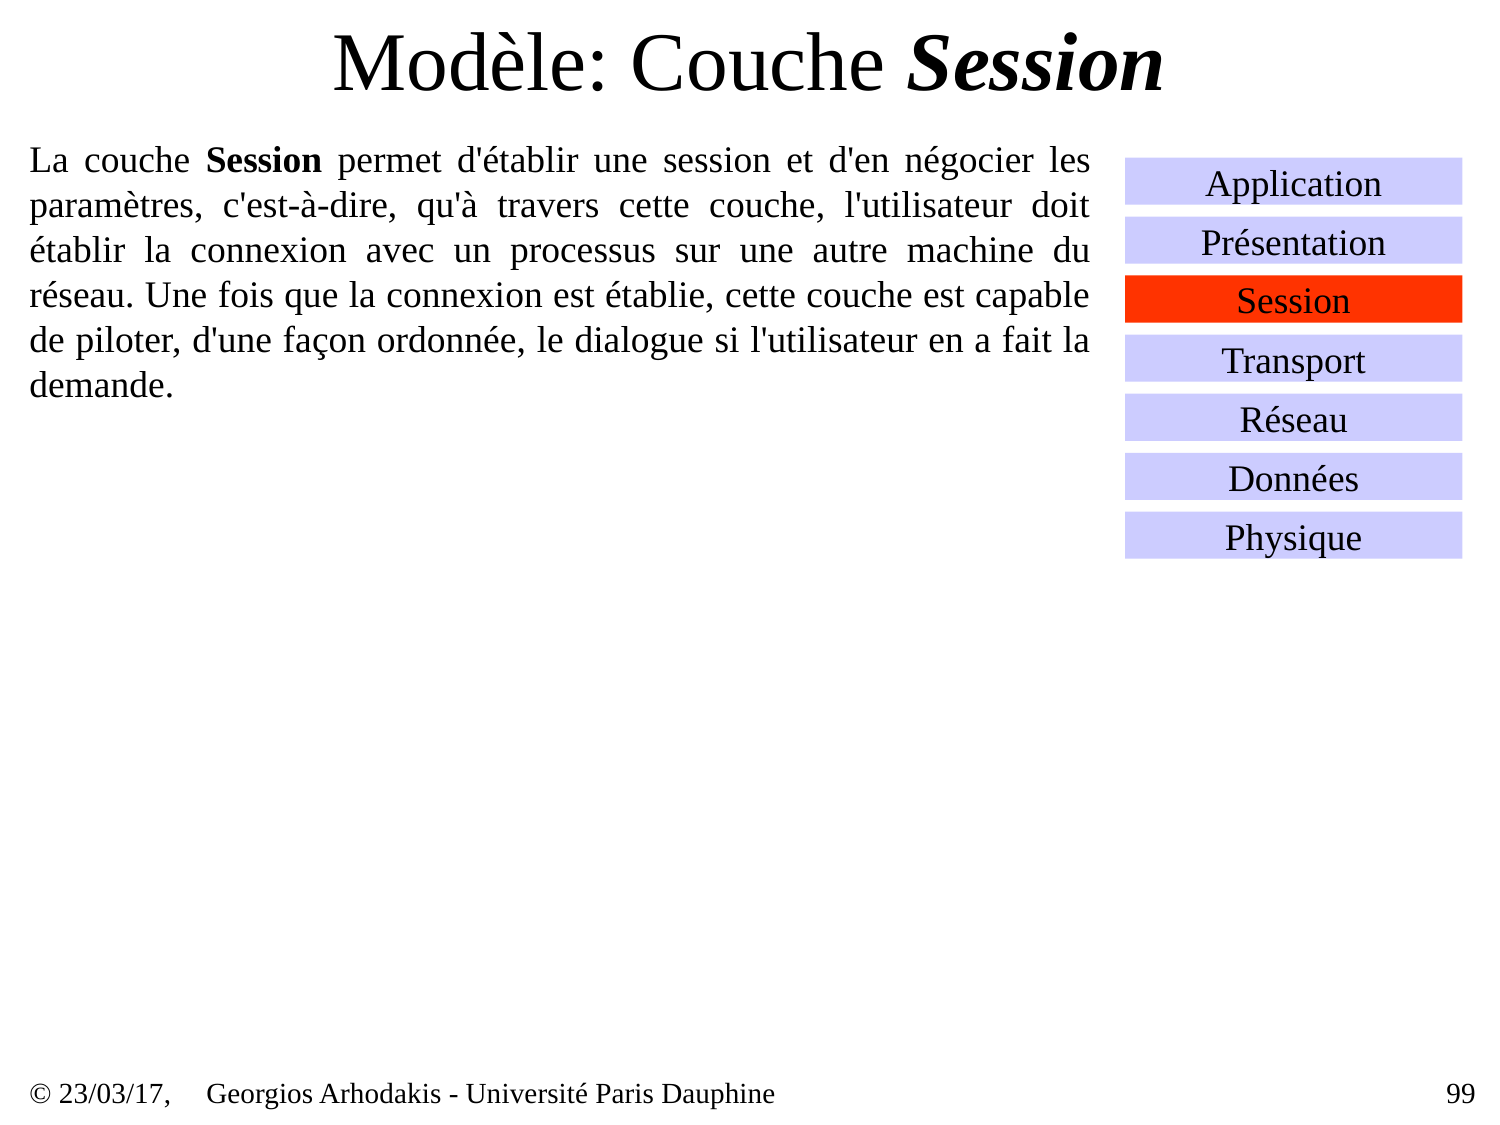

# Modèle: Couche Session
La couche Session permet d'établir une session et d'en négocier les paramètres, c'est-à-dire, qu'à travers cette couche, l'utilisateur doit établir la connexion avec un processus sur une autre machine du réseau. Une fois que la connexion est établie, cette couche est capable de piloter, d'une façon ordonnée, le dialogue si l'utilisateur en a fait la demande.
Application
Présentation
Session
Transport
Réseau
Données
Physique
© 23/03/17,
Georgios Arhodakis - Université Paris Dauphine
99